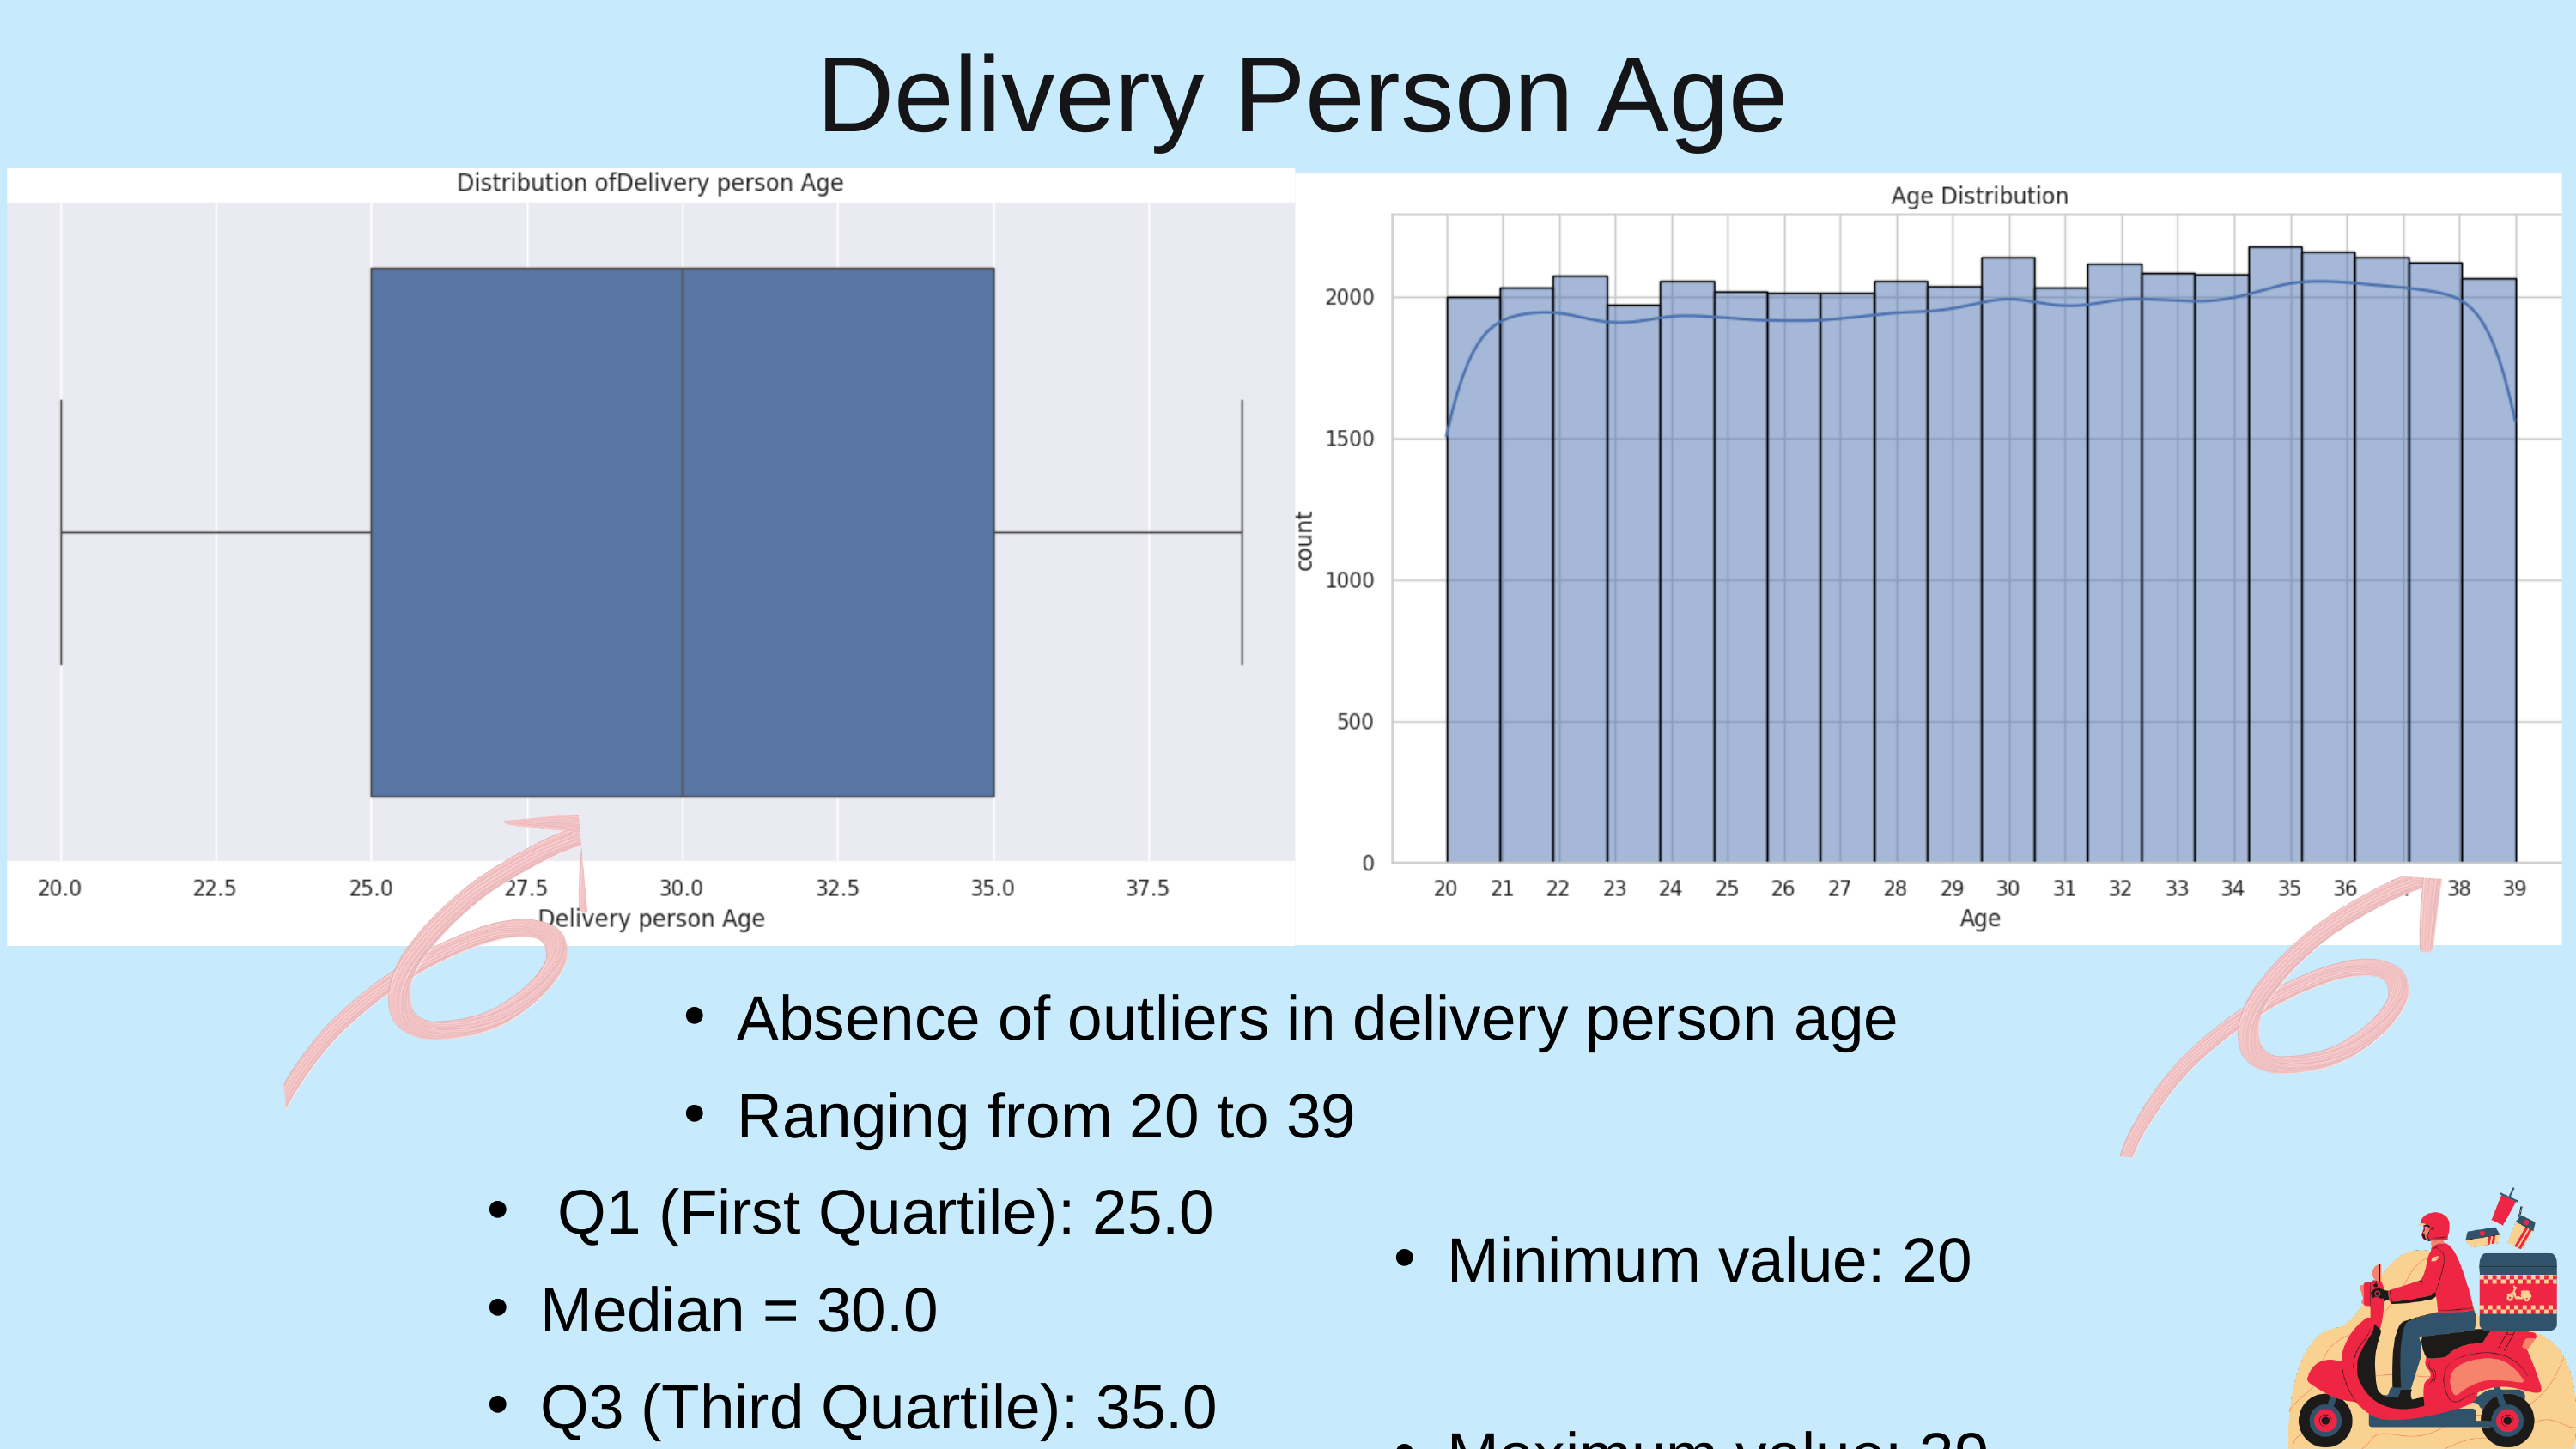

Delivery Person Age

Absence of outliers in delivery person age
Ranging from 20 to 39
 Q1 (First Quartile): 25.0
Median = 30.0
Q3 (Third Quartile): 35.0

Minimum value: 20
Maximum value: 39